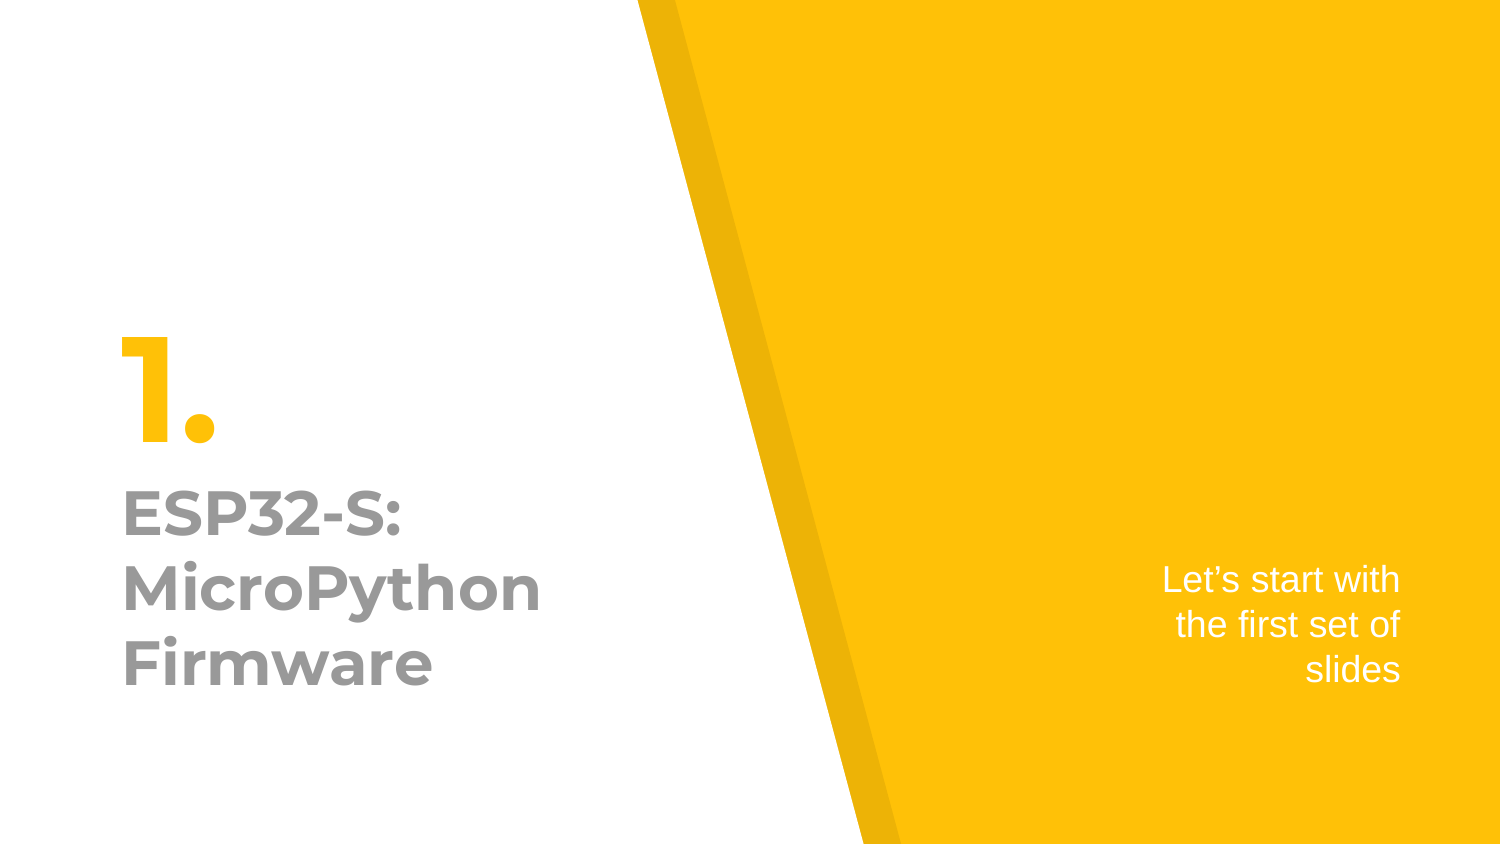

# 1.
ESP32-S: MicroPython Firmware
Let’s start with the first set of slides